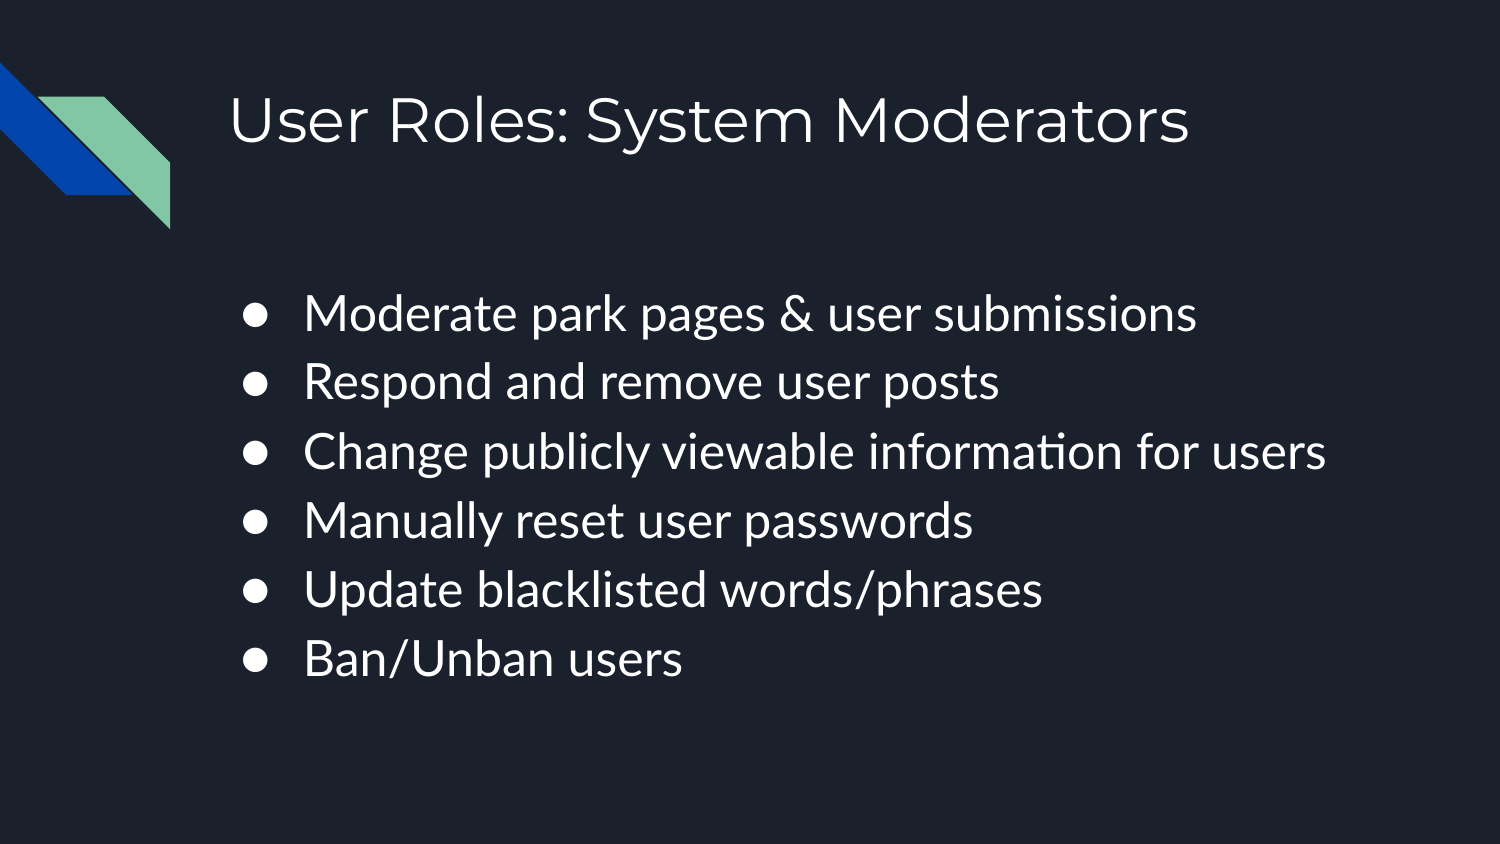

# User Roles: System Moderators
Moderate park pages & user submissions
Respond and remove user posts
Change publicly viewable information for users
Manually reset user passwords
Update blacklisted words/phrases
Ban/Unban users